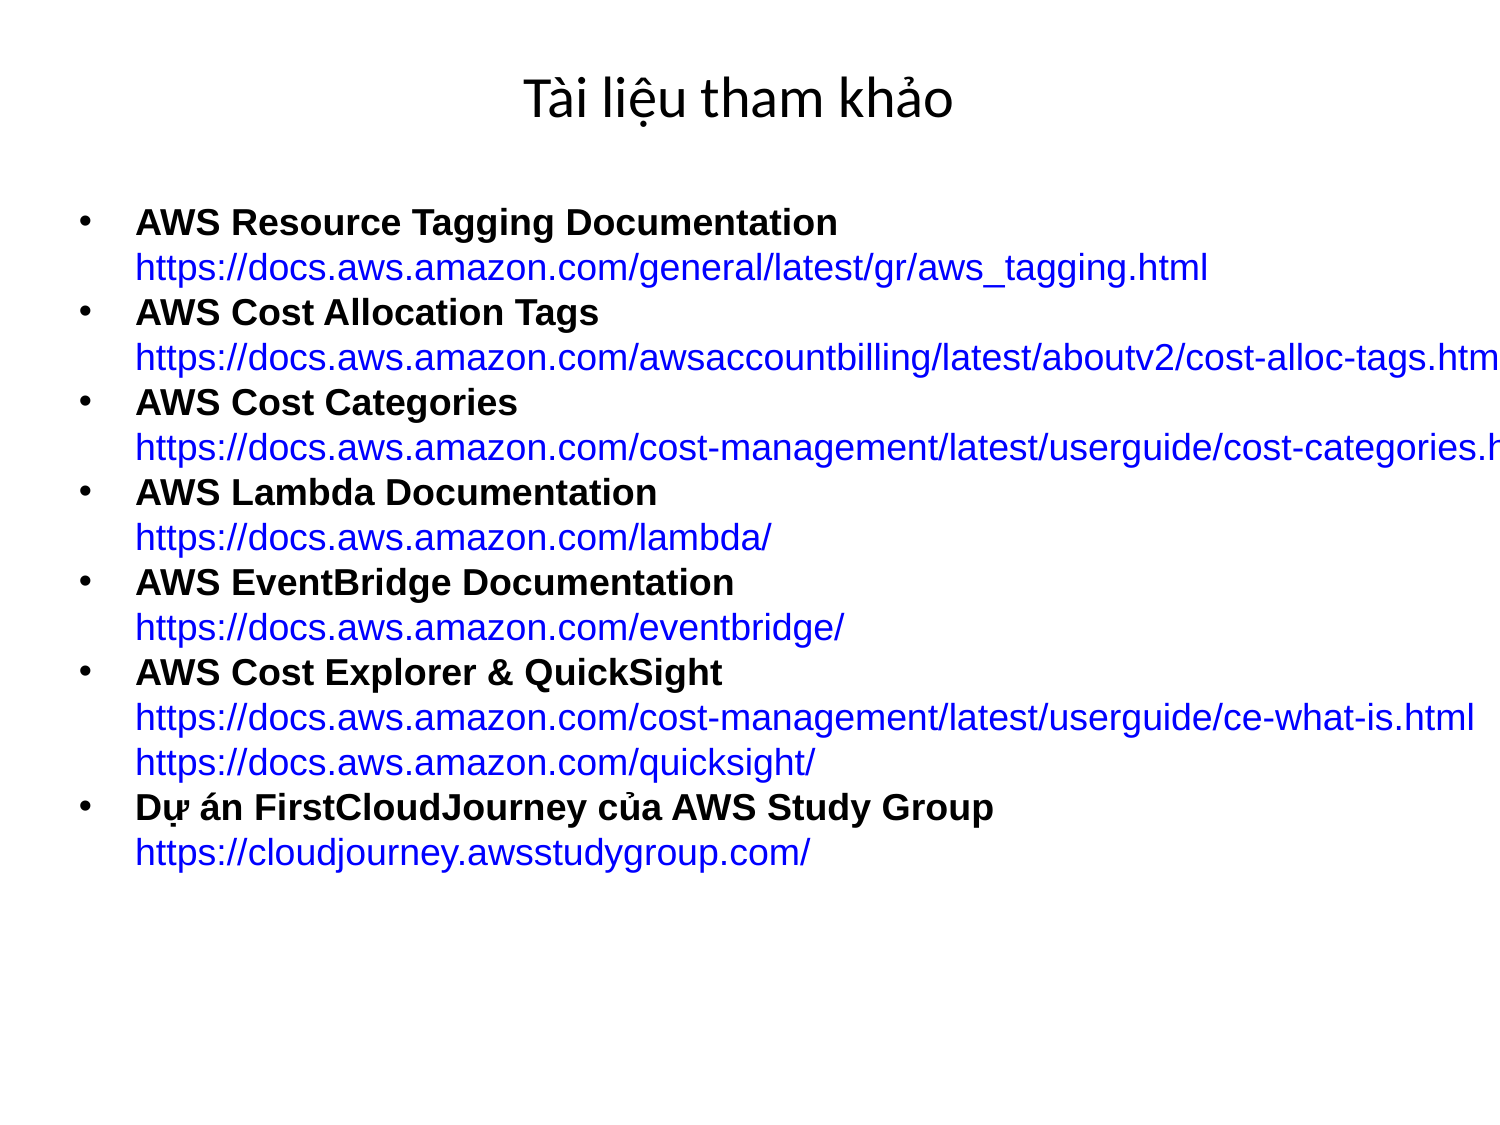

# Tài liệu tham khảo
AWS Resource Tagging Documentation
https://docs.aws.amazon.com/general/latest/gr/aws_tagging.html
AWS Cost Allocation Tags
https://docs.aws.amazon.com/awsaccountbilling/latest/aboutv2/cost-alloc-tags.html
AWS Cost Categories
https://docs.aws.amazon.com/cost-management/latest/userguide/cost-categories.html
AWS Lambda Documentation
https://docs.aws.amazon.com/lambda/
AWS EventBridge Documentation
https://docs.aws.amazon.com/eventbridge/
AWS Cost Explorer & QuickSight
https://docs.aws.amazon.com/cost-management/latest/userguide/ce-what-is.html
https://docs.aws.amazon.com/quicksight/
Dự án FirstCloudJourney của AWS Study Group
https://cloudjourney.awsstudygroup.com/